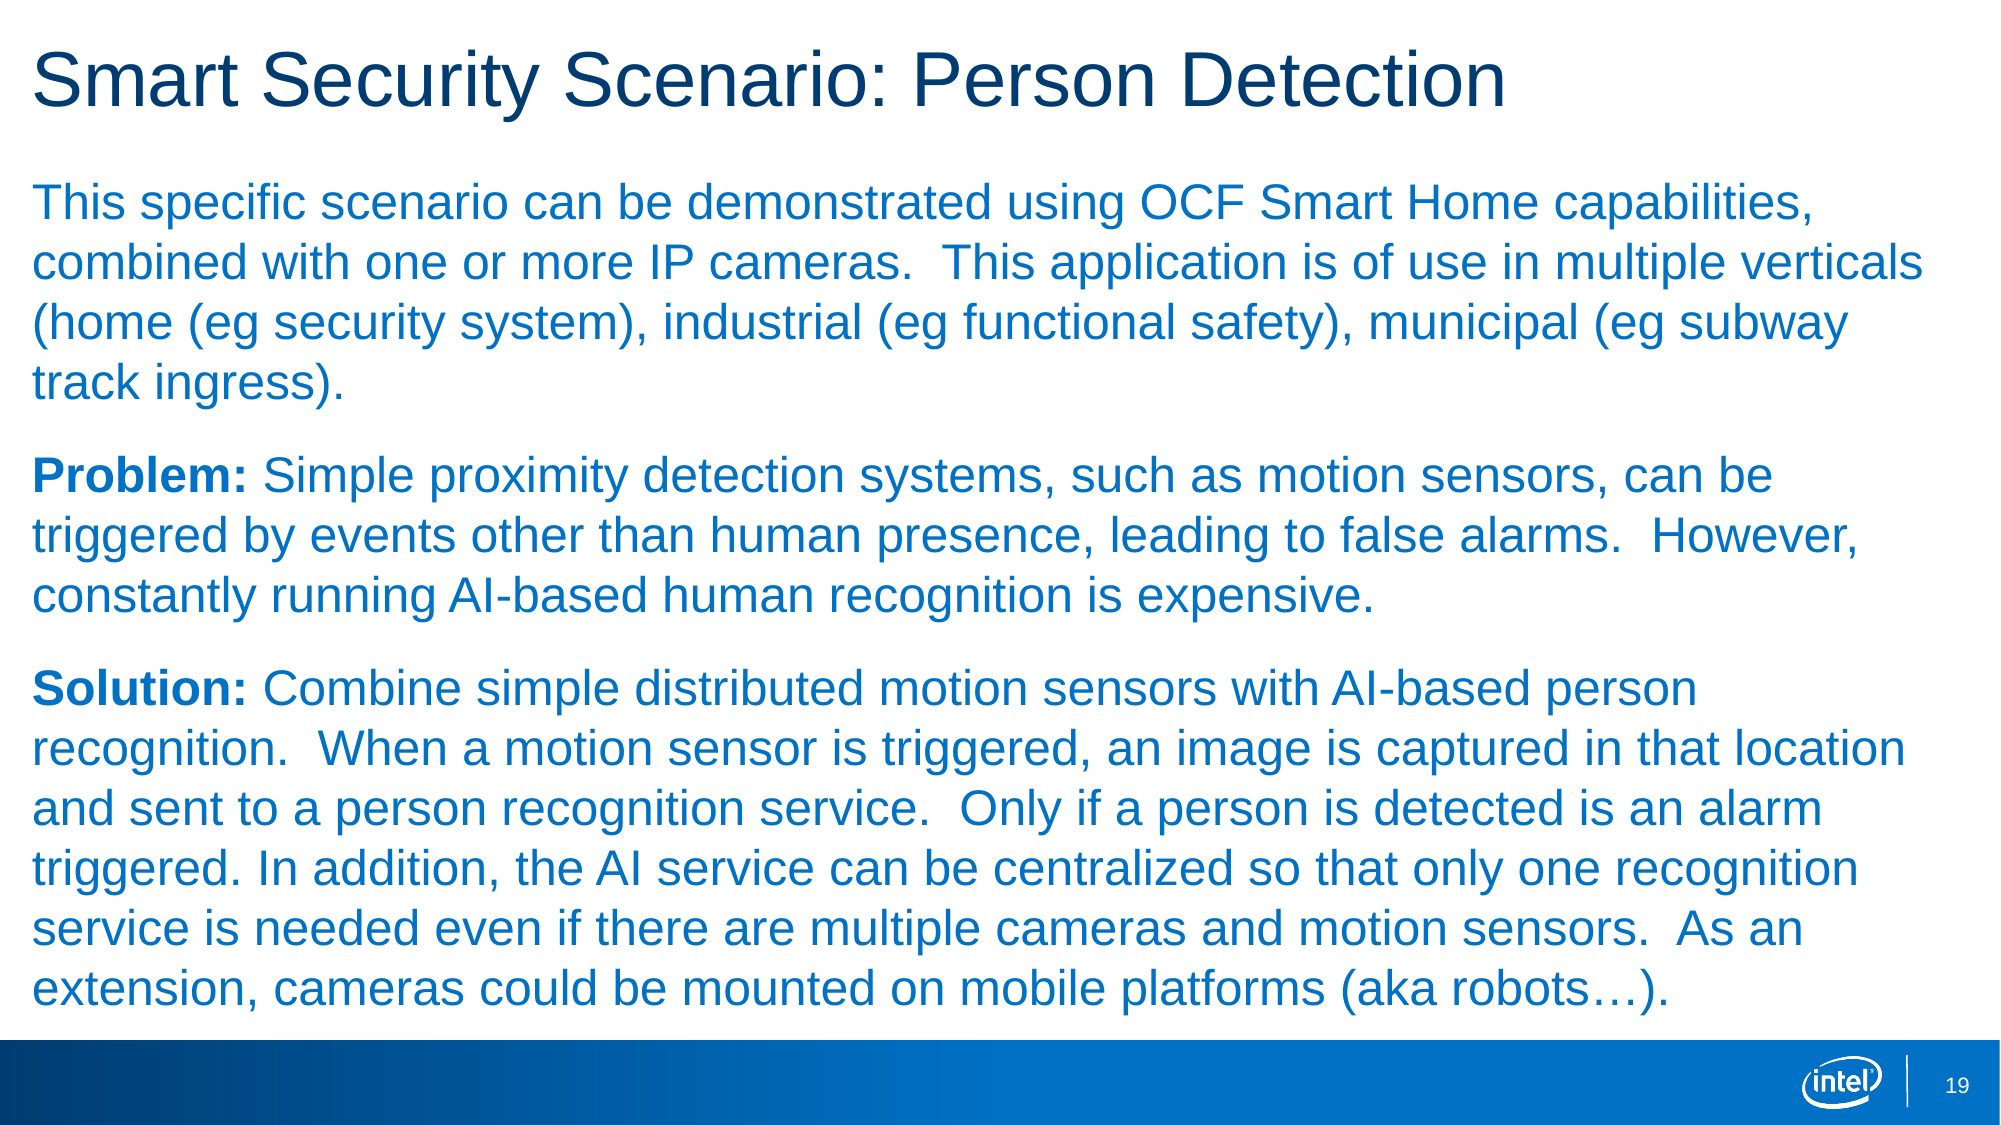

# Smart Security Scenario: Person Detection
This specific scenario can be demonstrated using OCF Smart Home capabilities, combined with one or more IP cameras.  This application is of use in multiple verticals (home (eg security system), industrial (eg functional safety), municipal (eg subway track ingress).
Problem: Simple proximity detection systems, such as motion sensors, can be triggered by events other than human presence, leading to false alarms.  However, constantly running AI-based human recognition is expensive.
Solution: Combine simple distributed motion sensors with AI-based person recognition.  When a motion sensor is triggered, an image is captured in that location and sent to a person recognition service.  Only if a person is detected is an alarm triggered. In addition, the AI service can be centralized so that only one recognition service is needed even if there are multiple cameras and motion sensors.  As an extension, cameras could be mounted on mobile platforms (aka robots…).
19